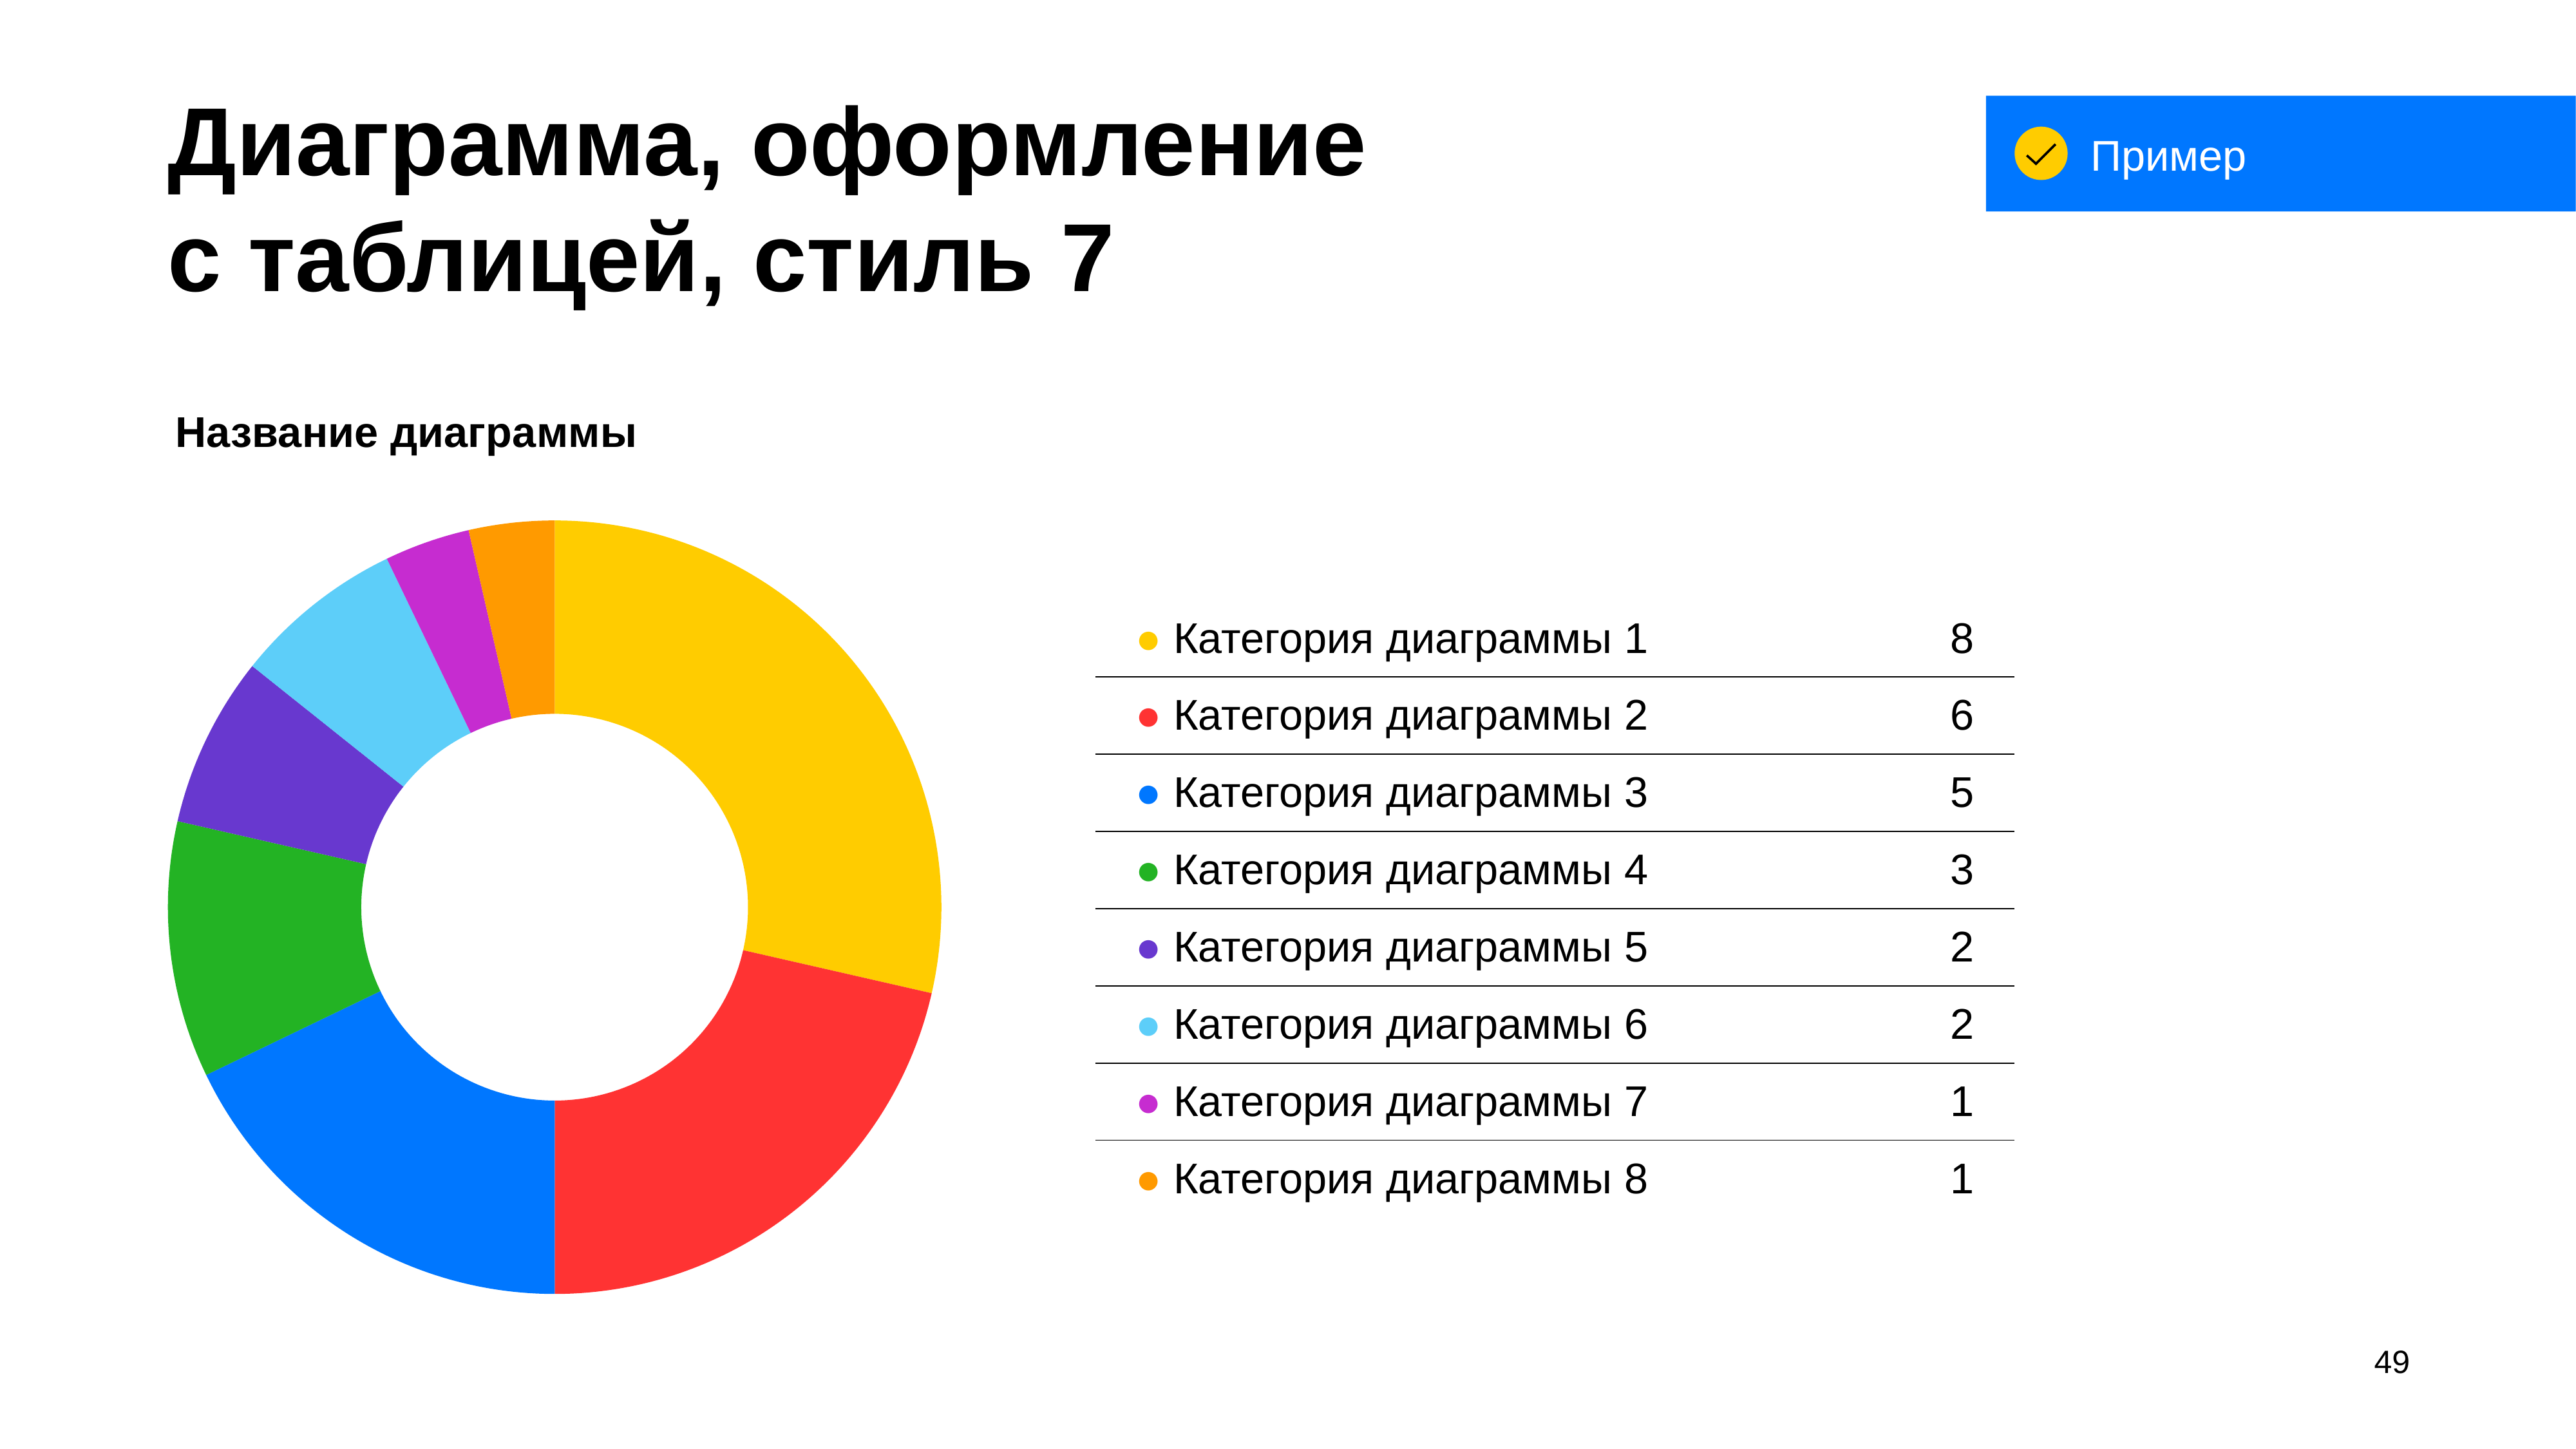

# Диаграмма, оформление с таблицей, стиль 7
        Пример

### Chart: Название диаграммы

| Category | Продажи |
|---|---|
| Категория 1 | 8.0 |
| Категория 2 | 6.0 |
| Категория 3 | 5.0 |
| Категория 4 | 3.0 |
| Категория 5 | 2.0 |
| Категория 6 | 2.0 |
| Категория 7 | 1.0 |
| Категория 8 | 1.0 |
| ● Категория диаграммы 1 | 8 |
| --- | --- |
| ● Категория диаграммы 2 | 6 |
| ● Категория диаграммы 3 | 5 |
| ● Категория диаграммы 4 | 3 |
| ● Категория диаграммы 5 | 2 |
| ● Категория диаграммы 6 | 2 |
| ● Категория диаграммы 7 | 1 |
| ● Категория диаграммы 8 | 1 |
49